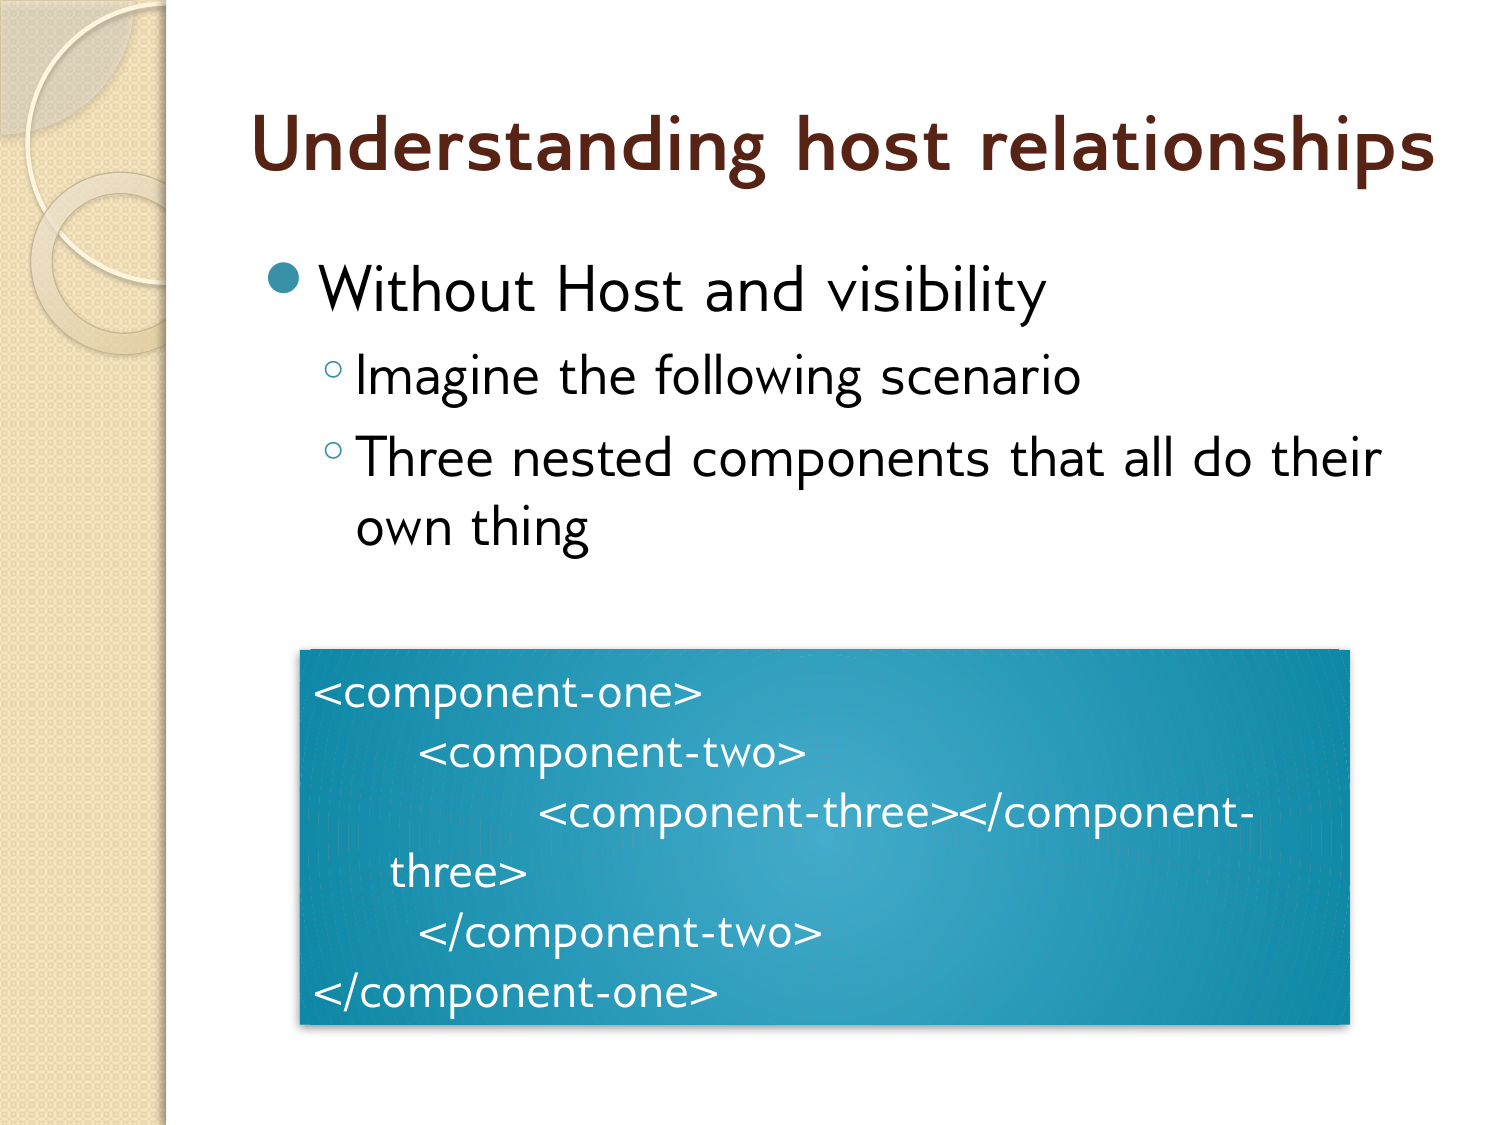

# Understanding host relationships
Without Host and visibility
Imagine the following scenario
Three nested components that all do their own thing
<component-one>
  <component-two>
    	<component-three></component-three>
  </component-two>
</component-one>